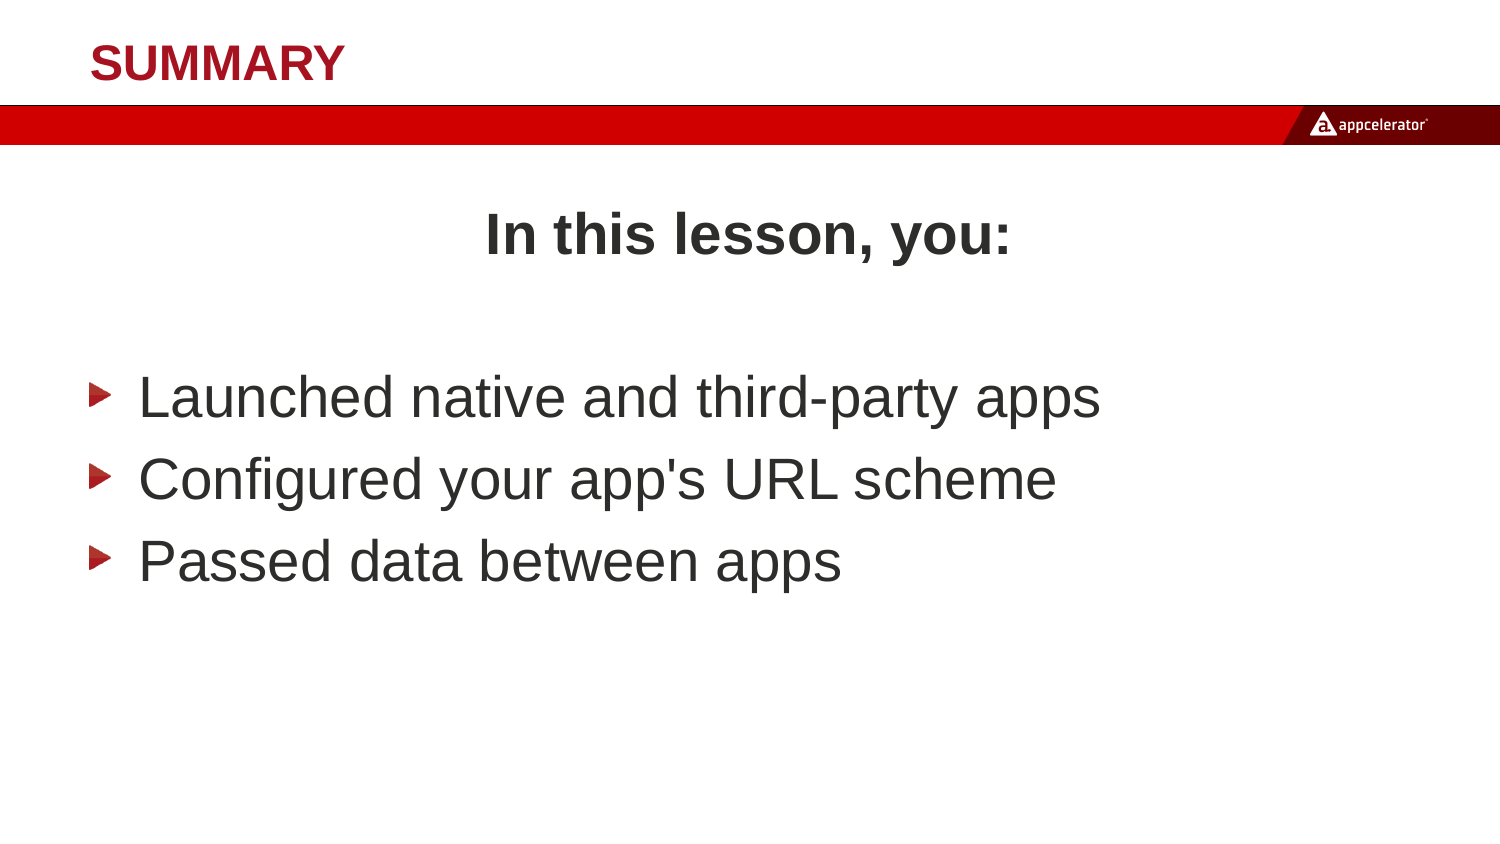

# Summary
In this lesson, you:

Launched native and third-party apps
Configured your app's URL scheme
Passed data between apps